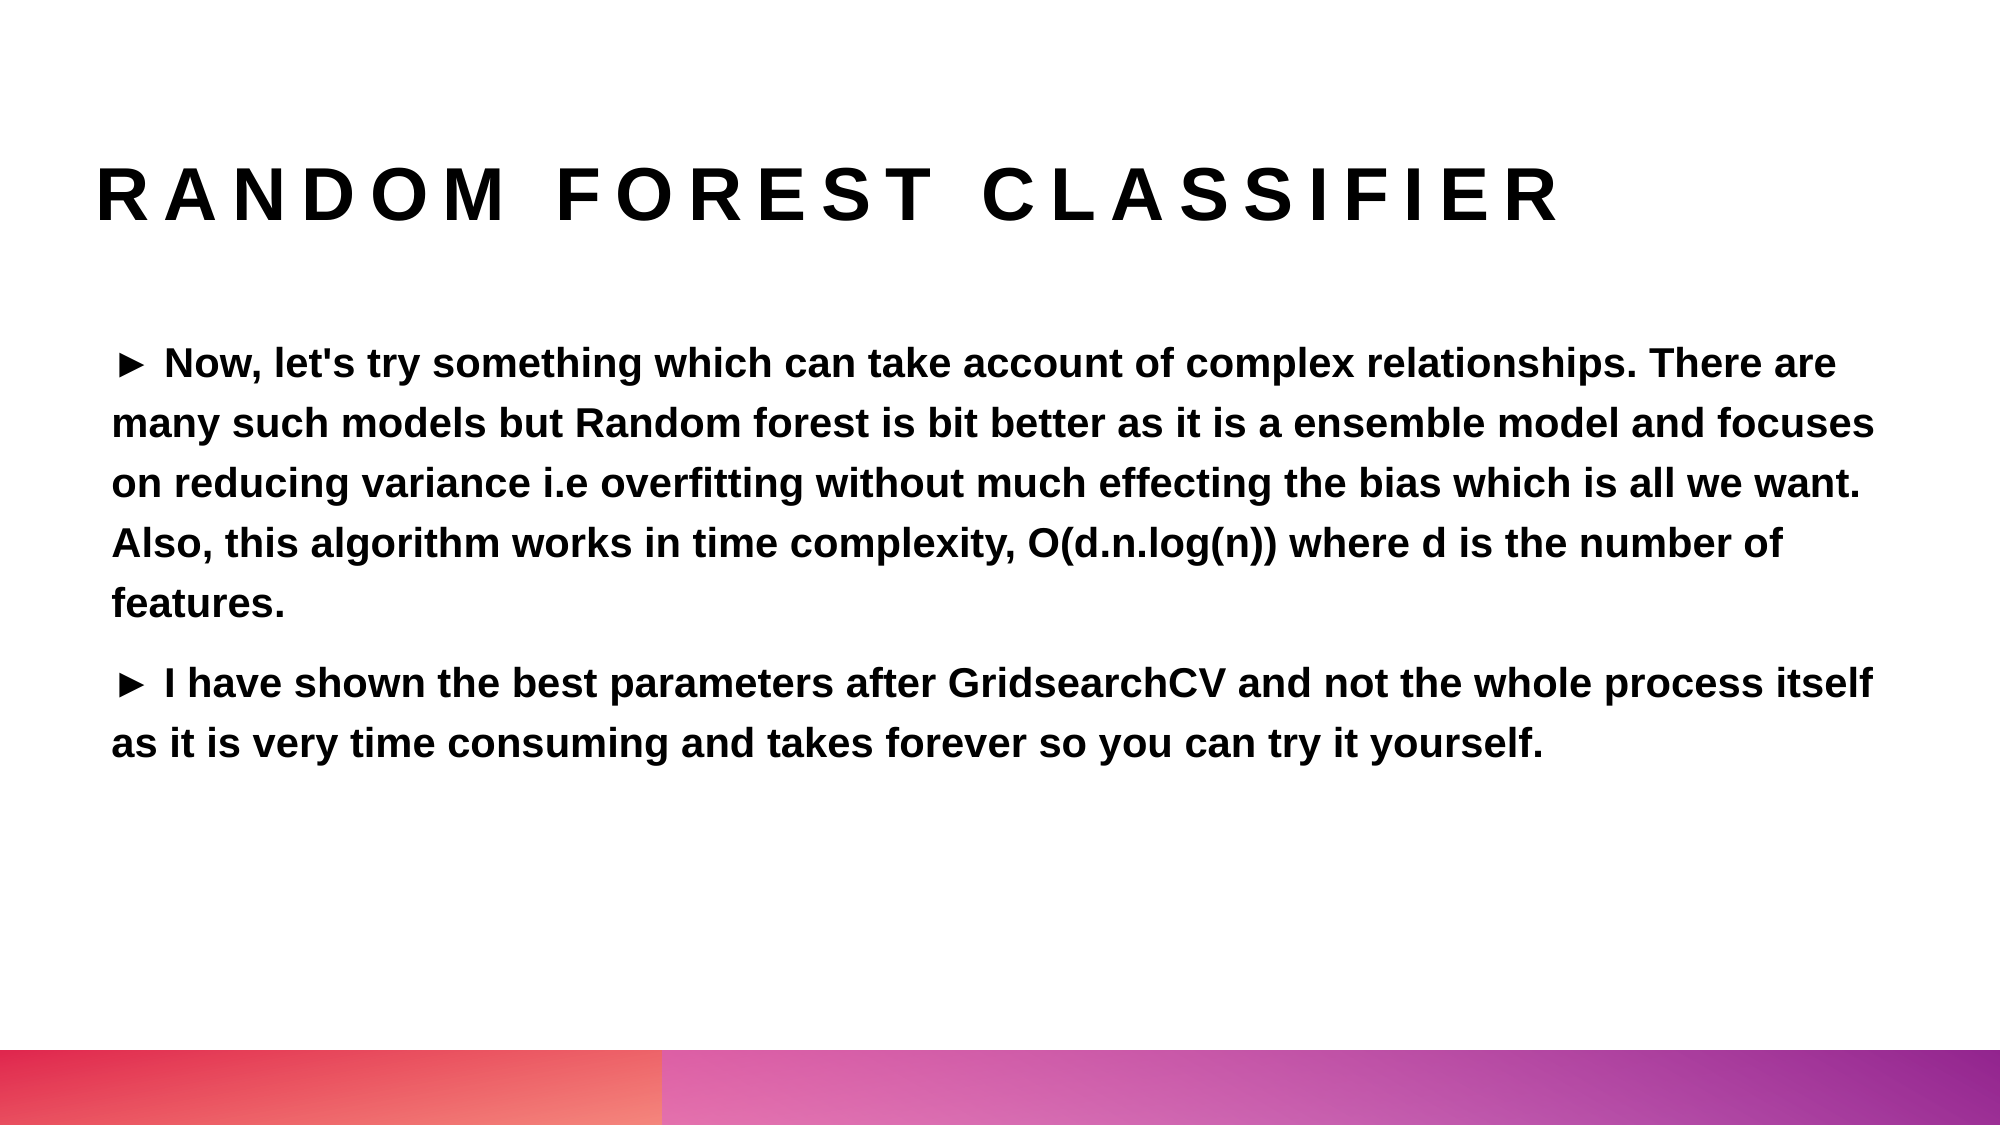

# Random Forest Classifier
► Now, let's try something which can take account of complex relationships. There are many such models but Random forest is bit better as it is a ensemble model and focuses on reducing variance i.e overfitting without much effecting the bias which is all we want. Also, this algorithm works in time complexity, O(d.n.log(n)) where d is the number of features.
► I have shown the best parameters after GridsearchCV and not the whole process itself as it is very time consuming and takes forever so you can try it yourself.